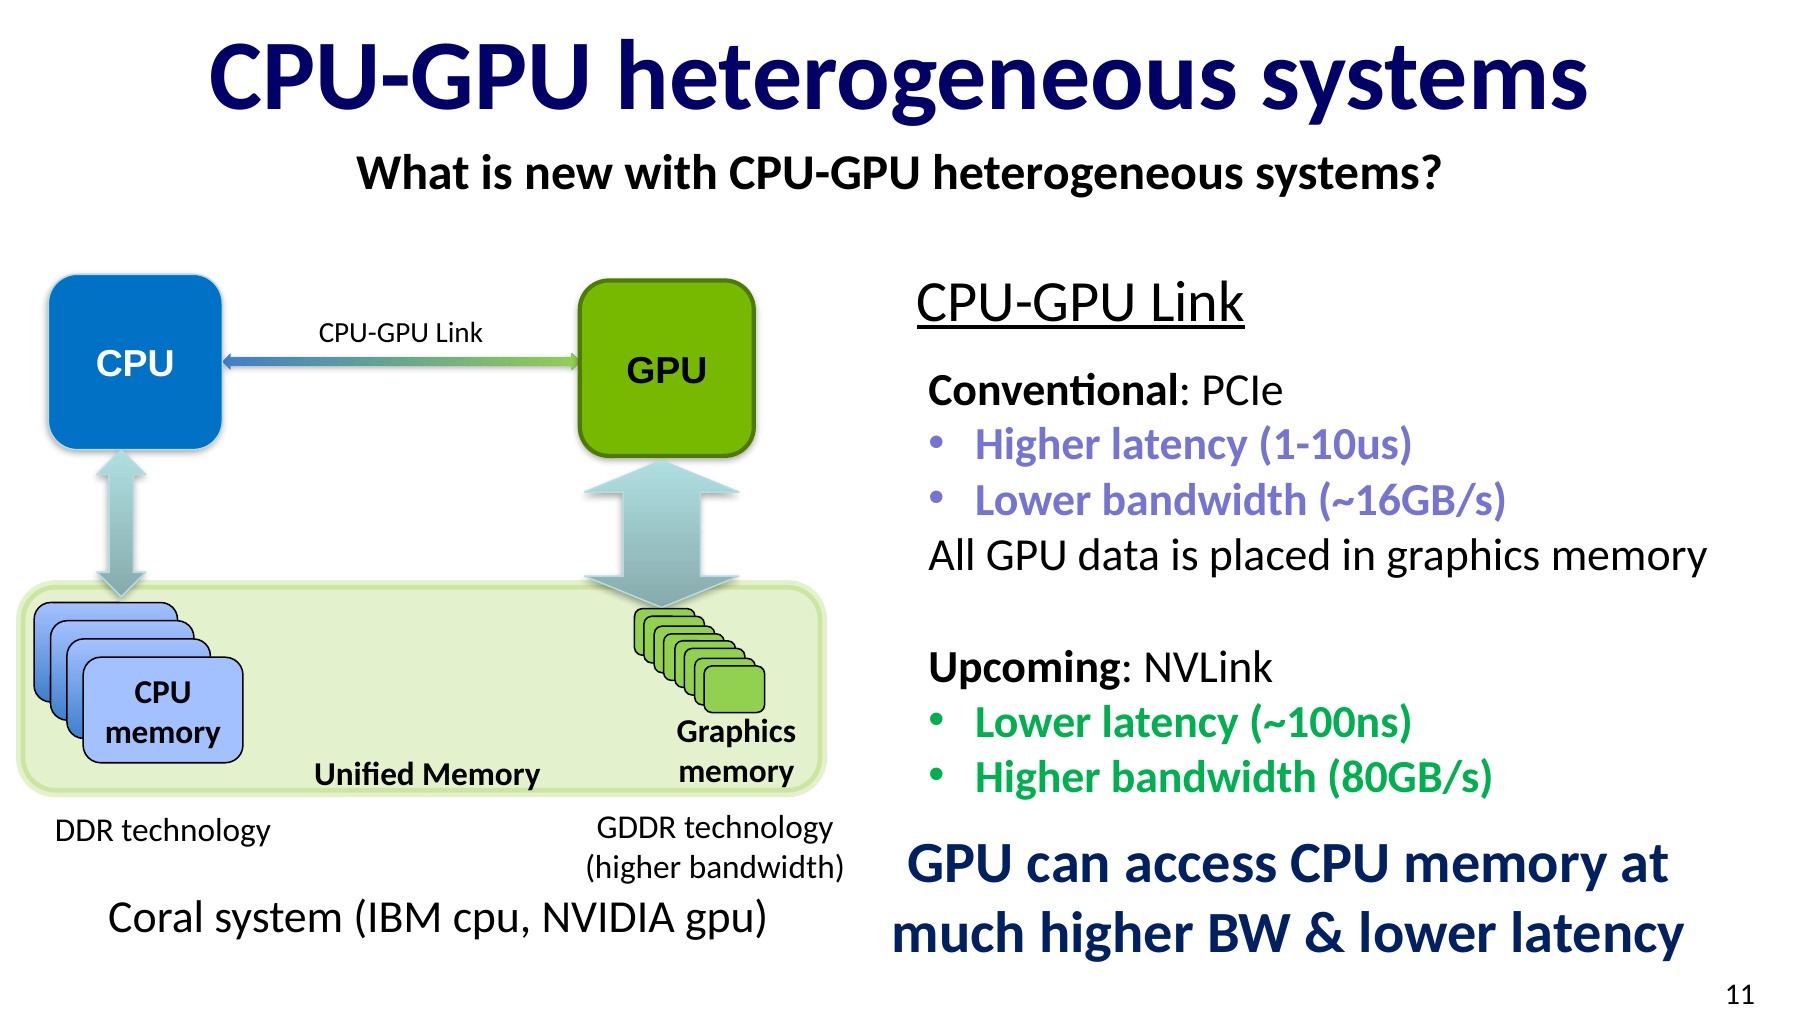

# CPU-GPU heterogeneous systems
What is new with CPU-GPU heterogeneous systems?
CPU-GPU Link
CPU

DDR4
DDR4
DDR4
CPU
memory
GPU

Graphics
memory
CPU-GPU Link
Conventional: PCIe
Higher latency (1-10us)
Lower bandwidth (~16GB/s)
All GPU data is placed in graphics memory

Upcoming: NVLink
Lower latency (~100ns)
Higher bandwidth (80GB/s)
Unified Memory
GDDR technology (higher bandwidth)
DDR technology
GPU can access CPU memory at much higher BW & lower latency
Coral system (IBM cpu, NVIDIA gpu)
11